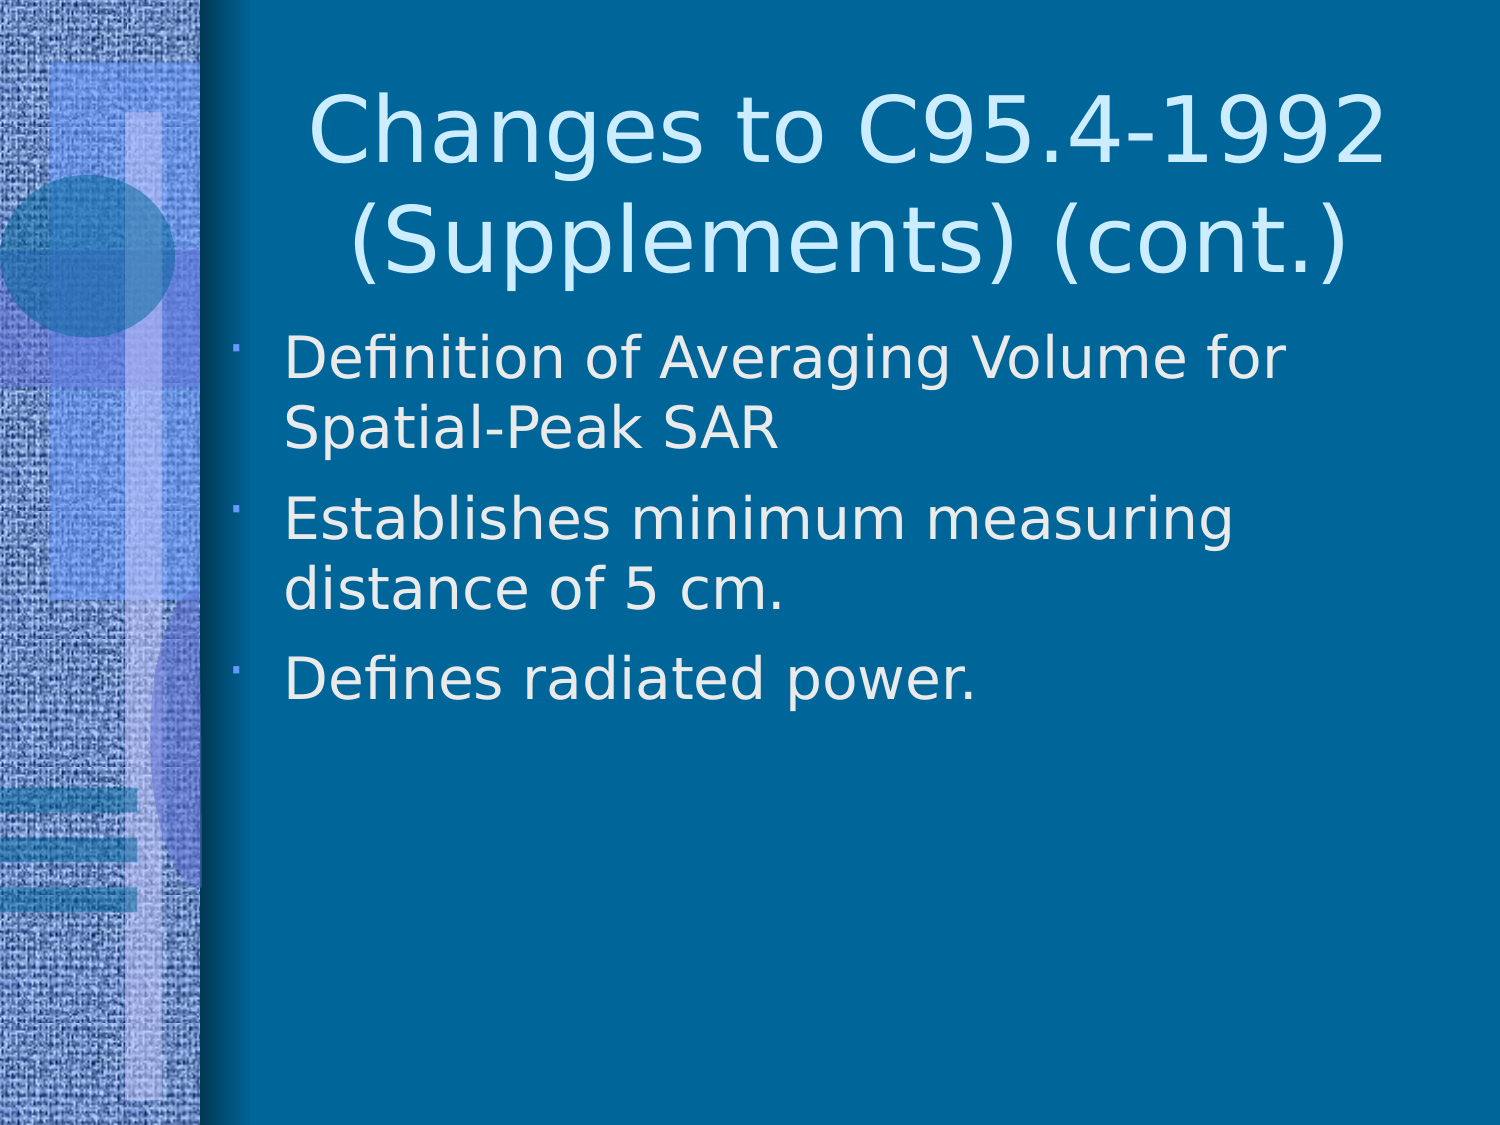

# Changes to C95.4-1992 (Supplements) (cont.)
Definition of Averaging Volume for Spatial-Peak SAR
Establishes minimum measuring distance of 5 cm.
Defines radiated power.